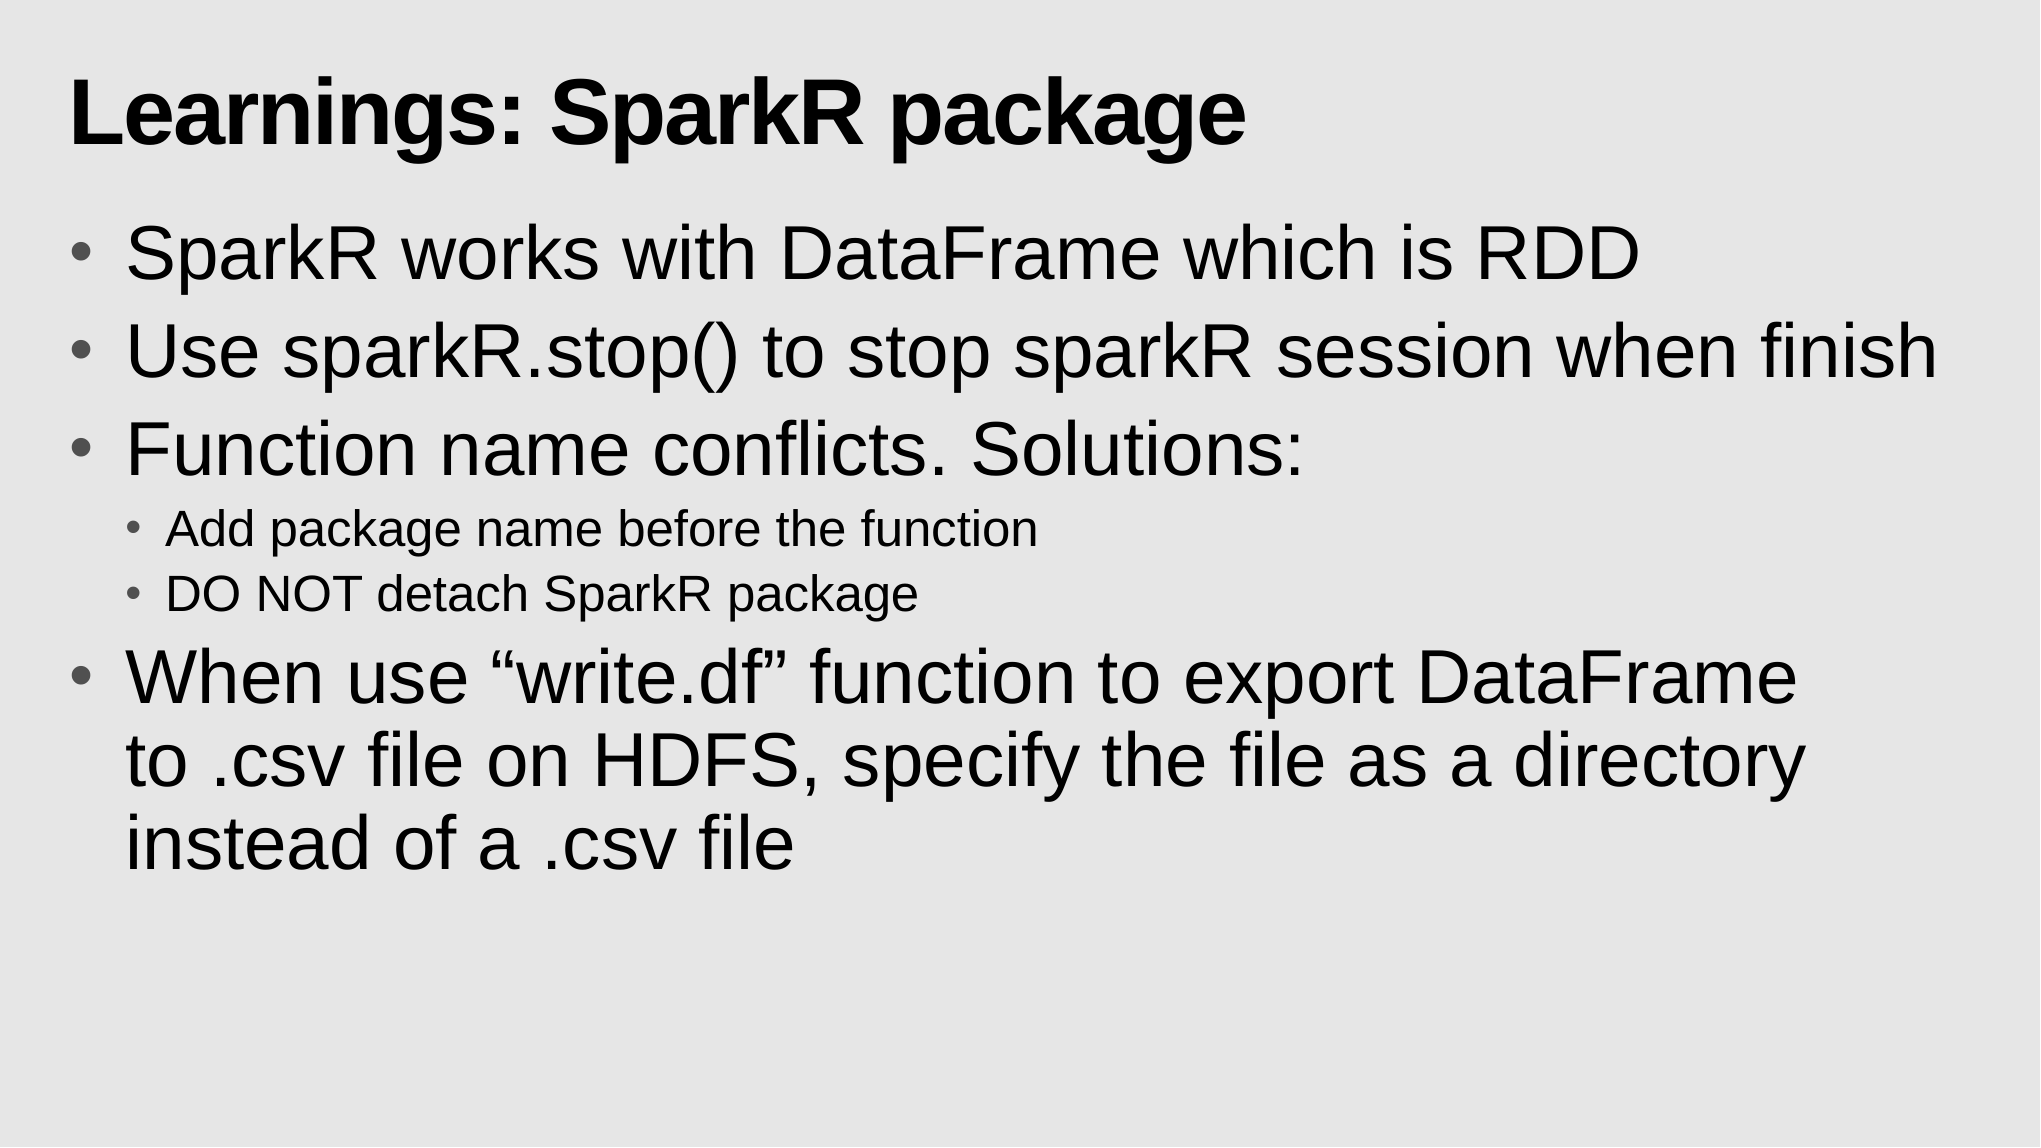

# Learnings: SparkR package
SparkR works with DataFrame which is RDD
Use sparkR.stop() to stop sparkR session when finish
Function name conflicts. Solutions:
Add package name before the function
DO NOT detach SparkR package
When use “write.df” function to export DataFrame to .csv file on HDFS, specify the file as a directory instead of a .csv file